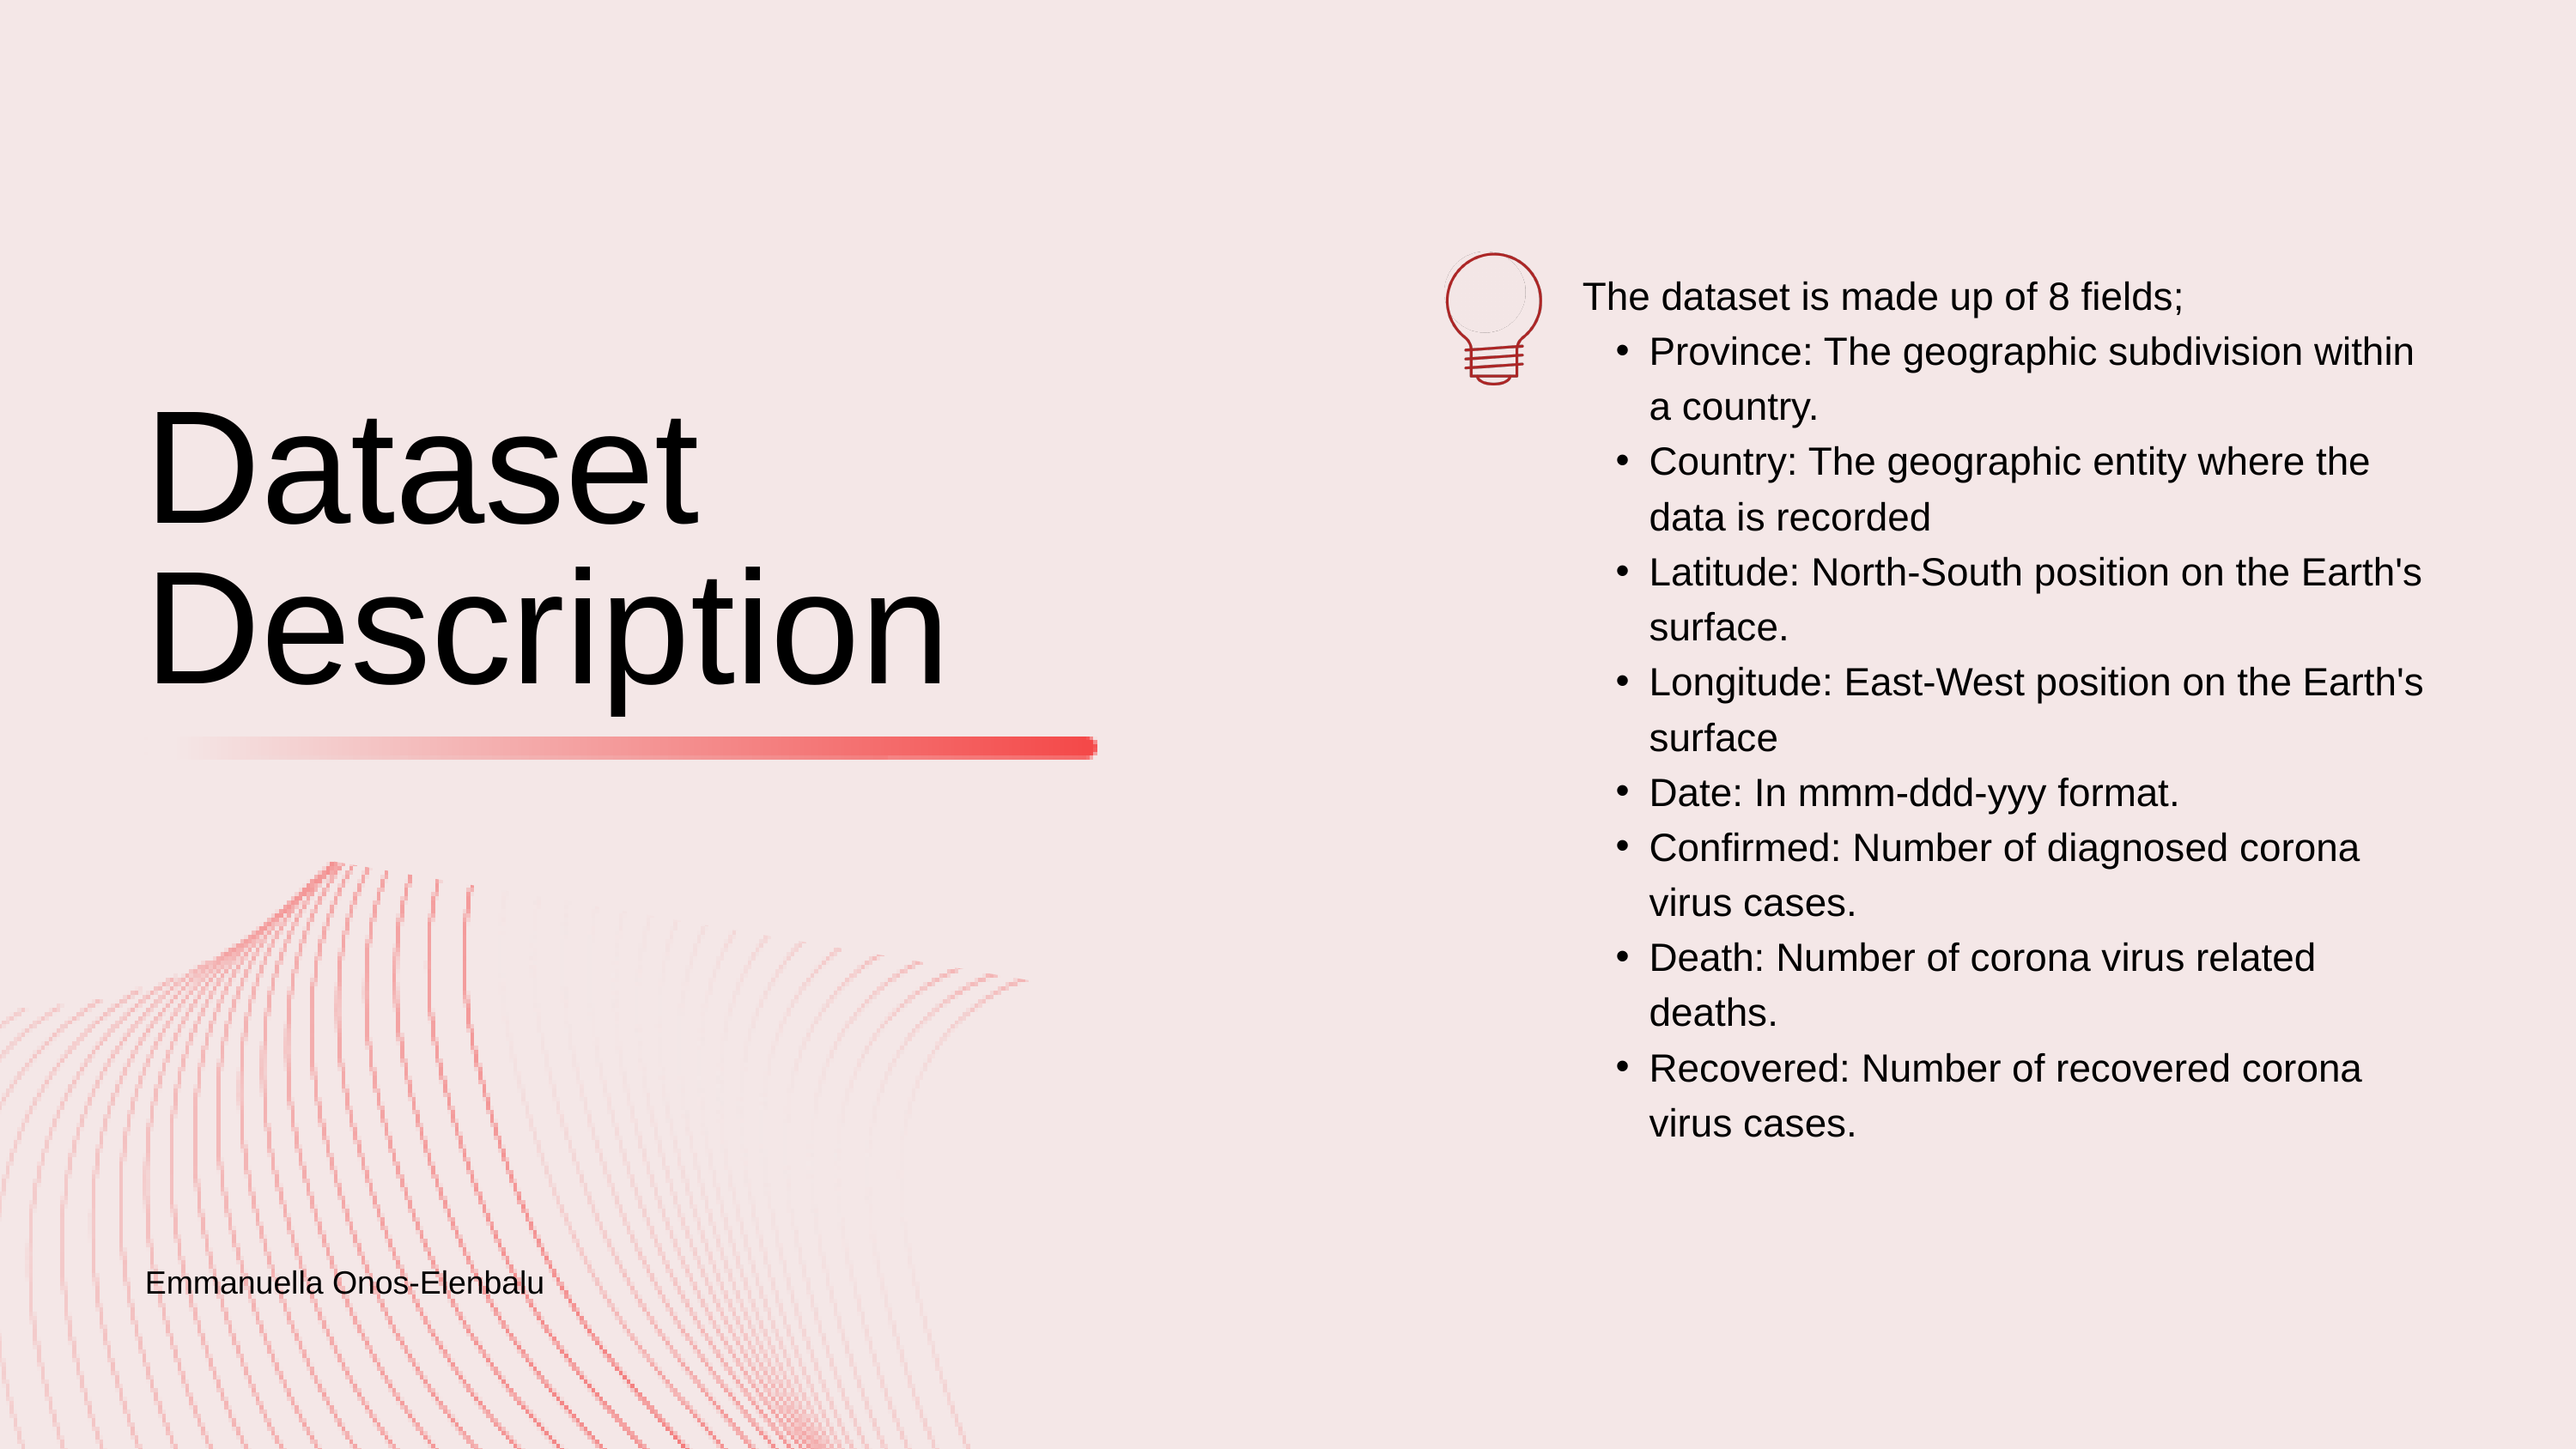

The dataset is made up of 8 fields;
Province: The geographic subdivision within a country.
Country: The geographic entity where the data is recorded
Latitude: North-South position on the Earth's surface.
Longitude: East-West position on the Earth's surface
Date: In mmm-ddd-yyy format.
Confirmed: Number of diagnosed corona virus cases.
Death: Number of corona virus related deaths.
Recovered: Number of recovered corona virus cases.
Dataset Description

Emmanuella Onos-Elenbalu